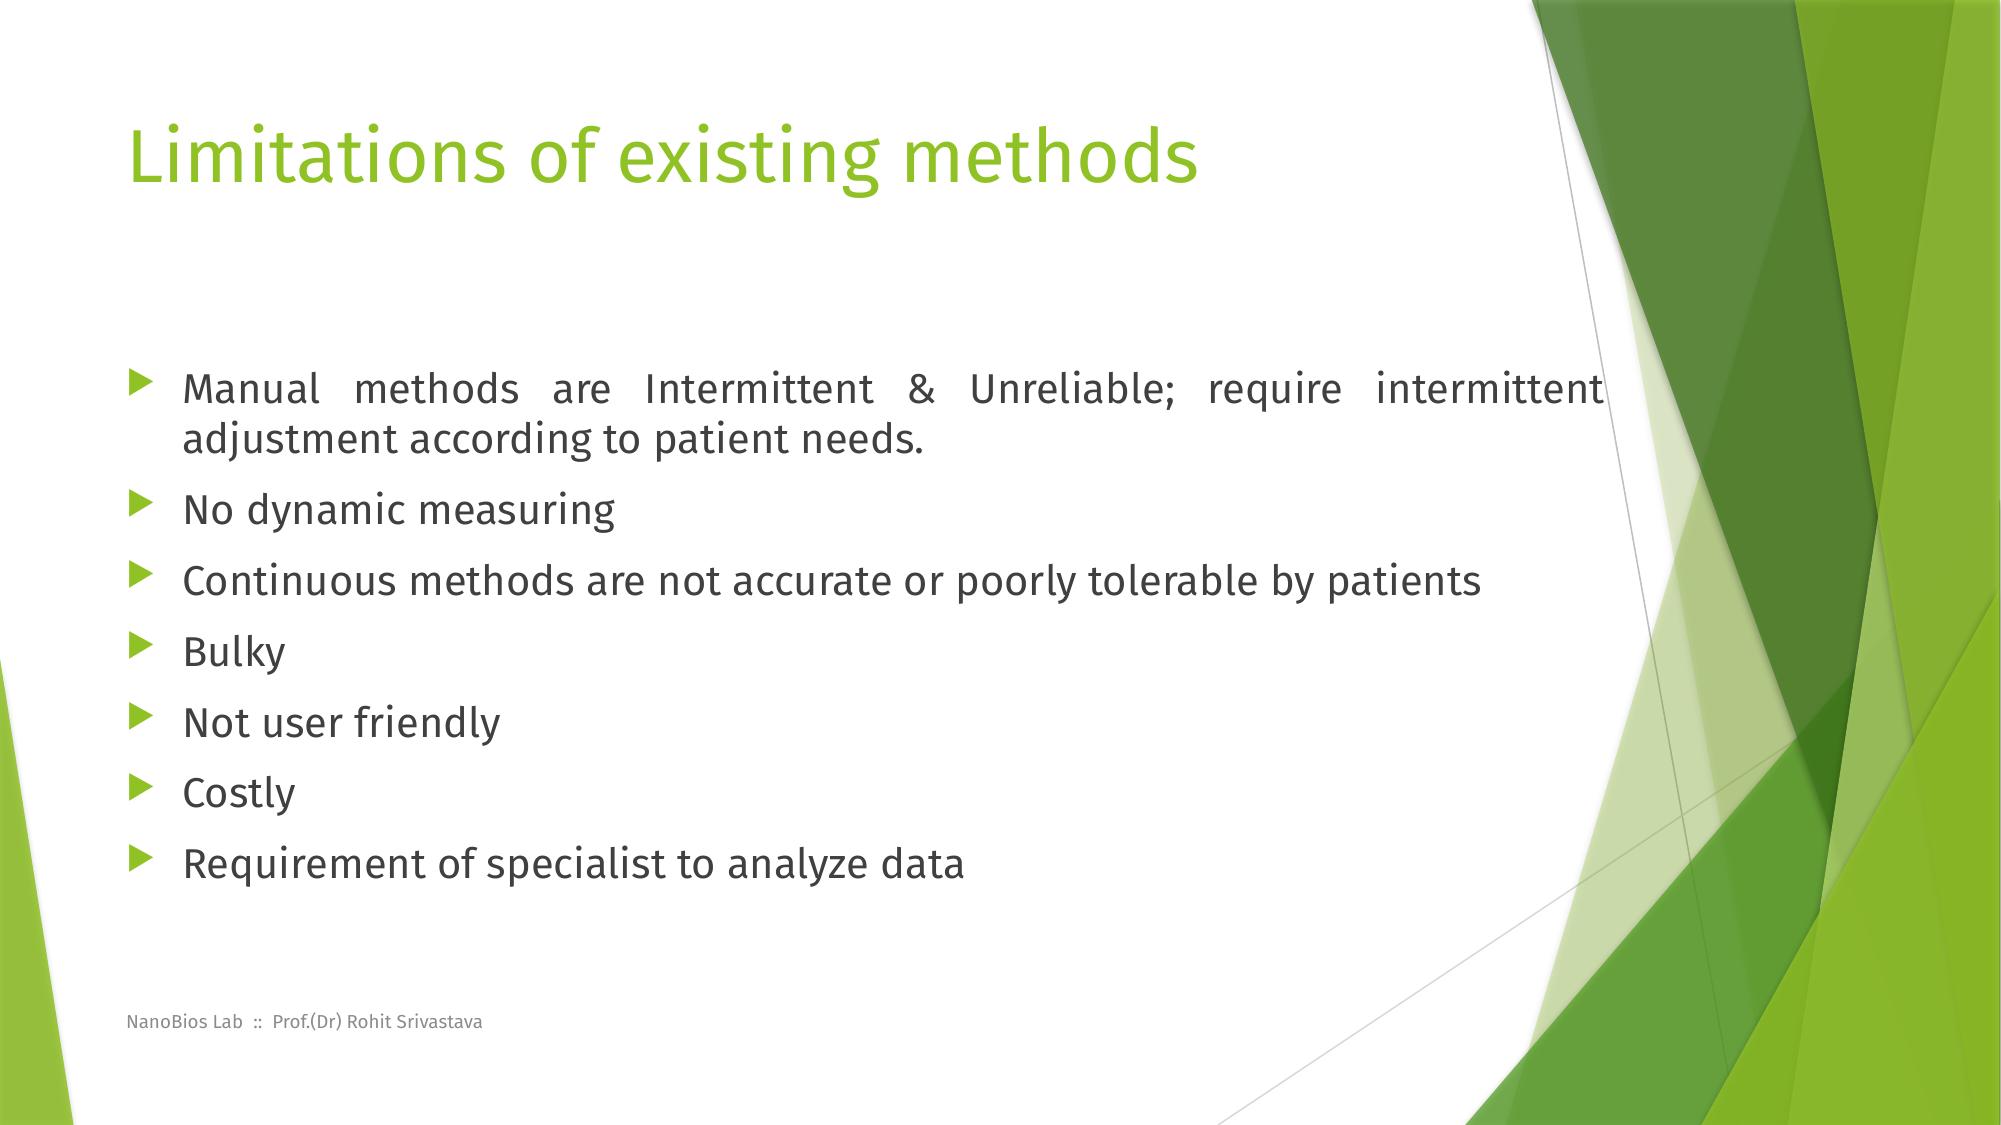

# Limitations of existing methods
Manual methods are Intermittent & Unreliable; require intermittent adjustment according to patient needs.
No dynamic measuring
Continuous methods are not accurate or poorly tolerable by patients
Bulky
Not user friendly
Costly
Requirement of specialist to analyze data
NanoBios Lab  ::  Prof.(Dr) Rohit Srivastava